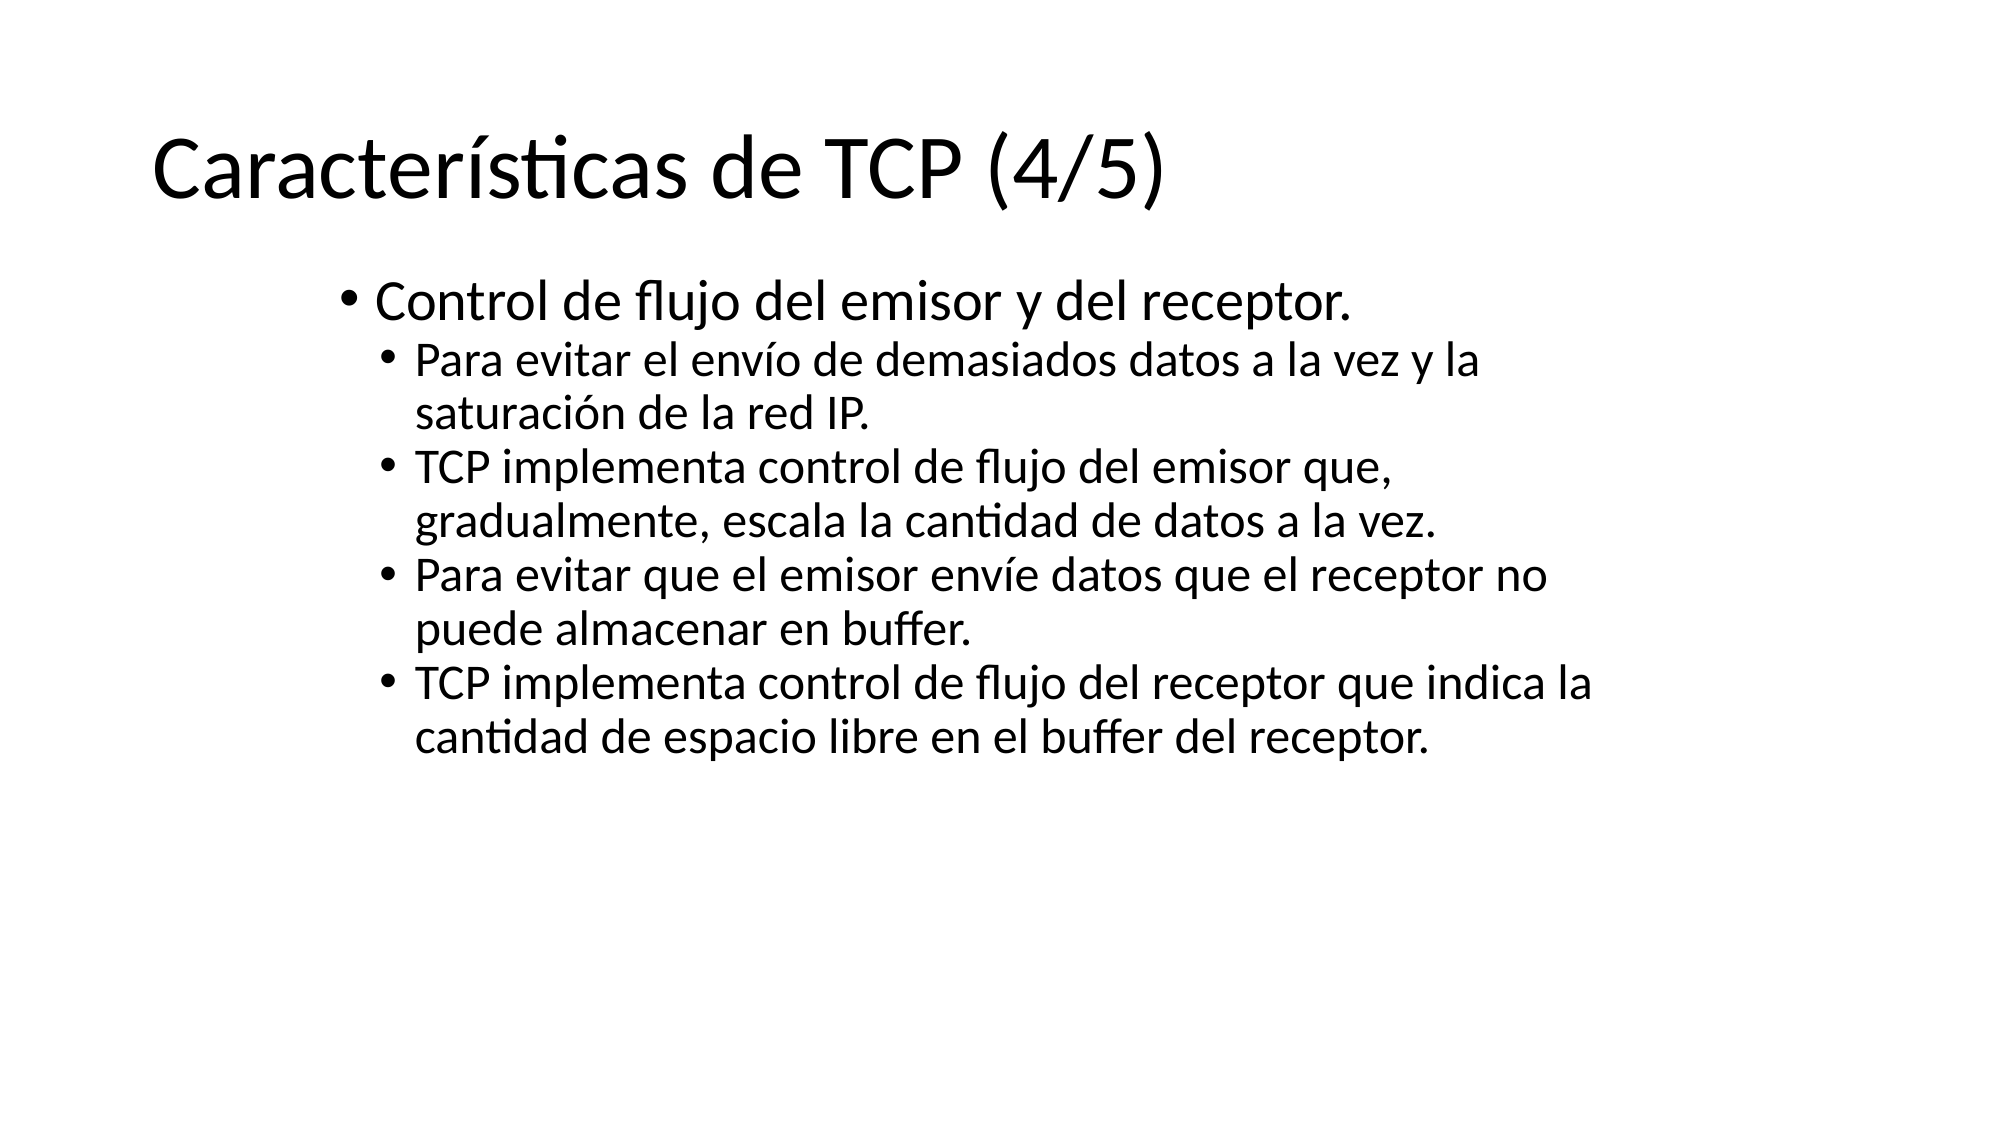

Características de TCP (4/5)
Control de flujo del emisor y del receptor.
Para evitar el envío de demasiados datos a la vez y la saturación de la red IP.
TCP implementa control de flujo del emisor que, gradualmente, escala la cantidad de datos a la vez.
Para evitar que el emisor envíe datos que el receptor no puede almacenar en buffer.
TCP implementa control de flujo del receptor que indica la cantidad de espacio libre en el buffer del receptor.